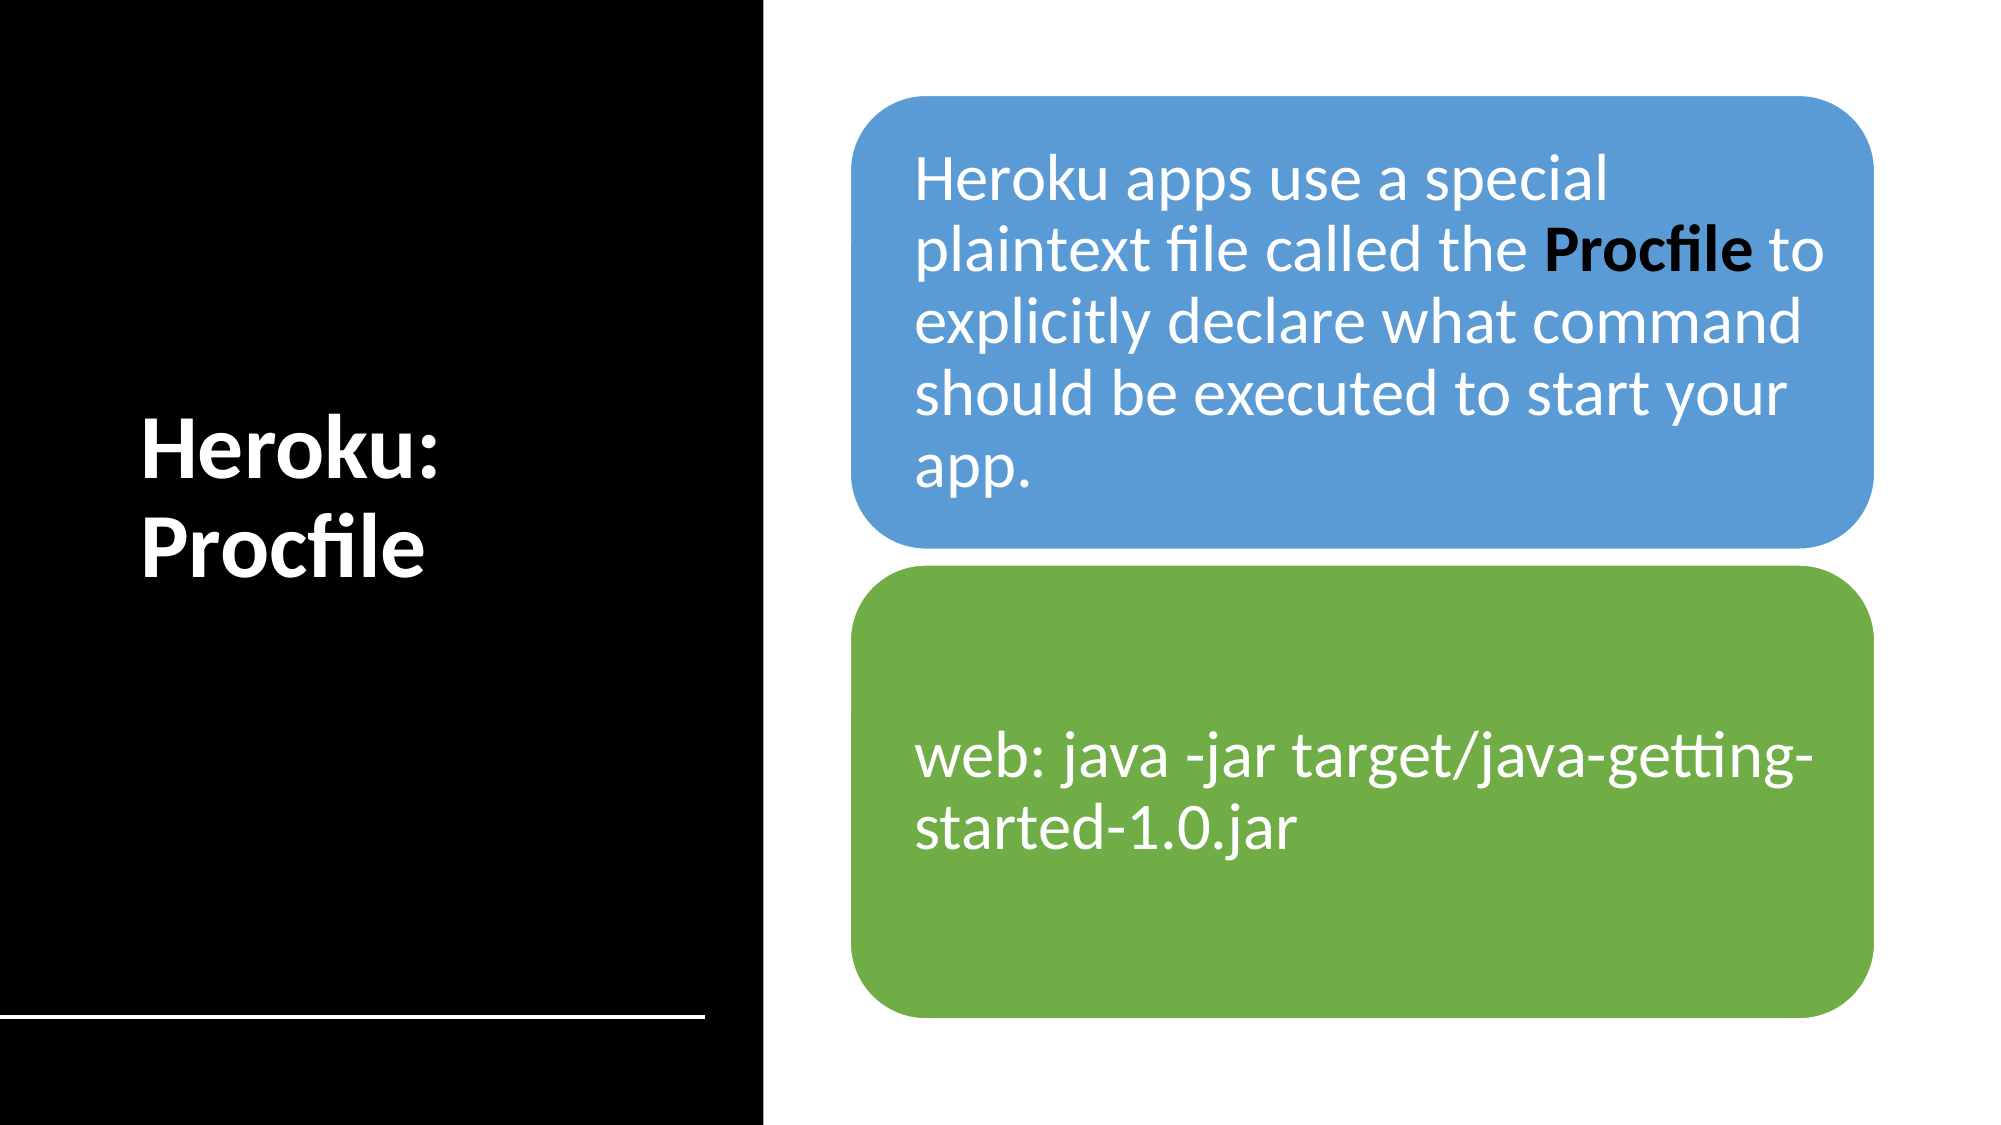

# Heroku: Procfile
Heroku apps use a special plaintext file called the Procfile to explicitly declare what command should be executed to start your app.
web: java -jar target/java-getting-started-1.0.jar